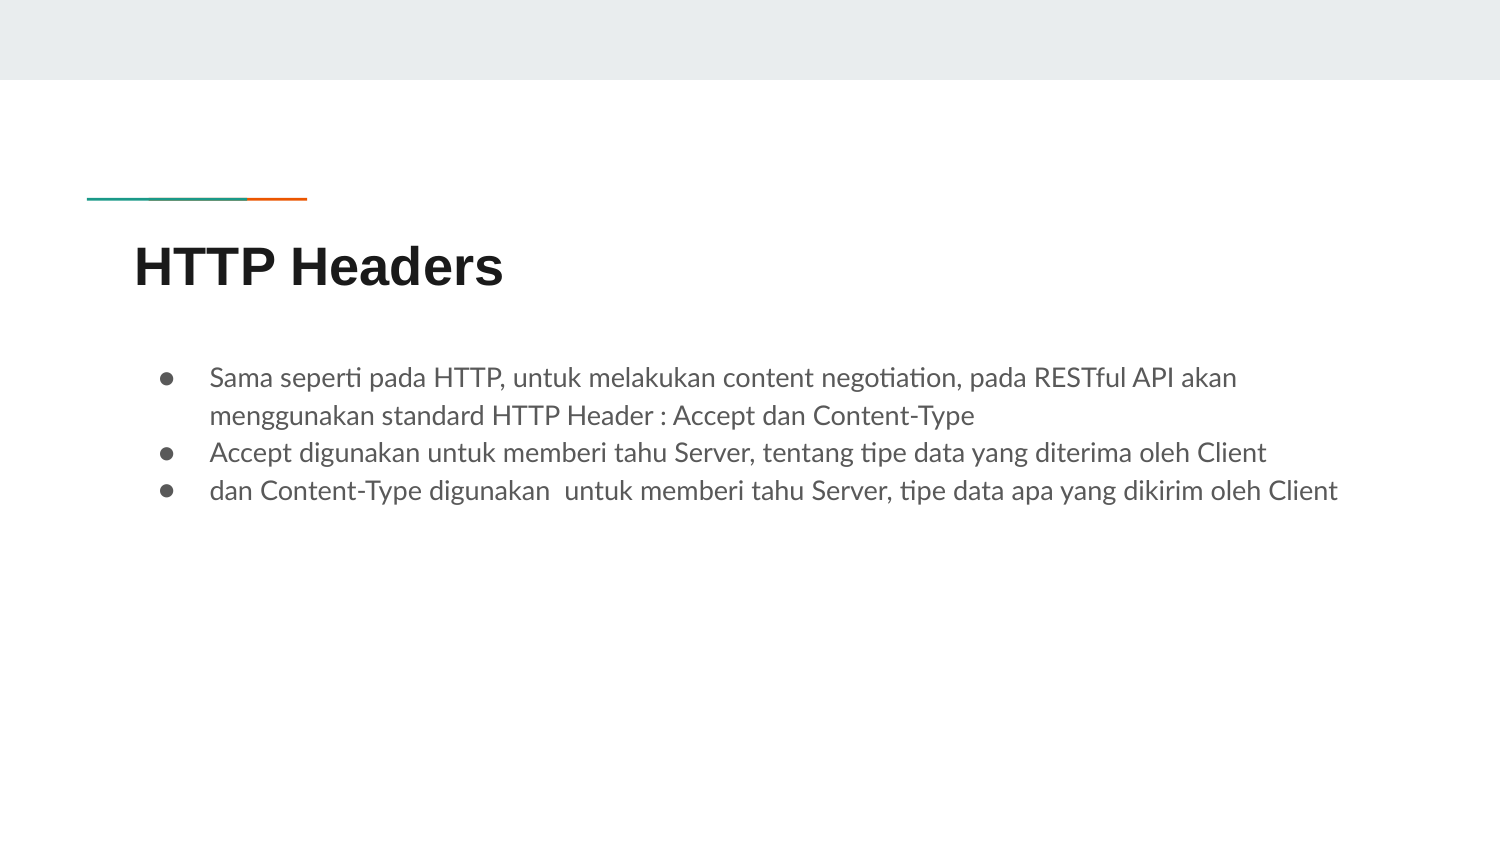

# HTTP Headers
Sama seperti pada HTTP, untuk melakukan content negotiation, pada RESTful API akan menggunakan standard HTTP Header : Accept dan Content-Type
Accept digunakan untuk memberi tahu Server, tentang tipe data yang diterima oleh Client
dan Content-Type digunakan  untuk memberi tahu Server, tipe data apa yang dikirim oleh Client